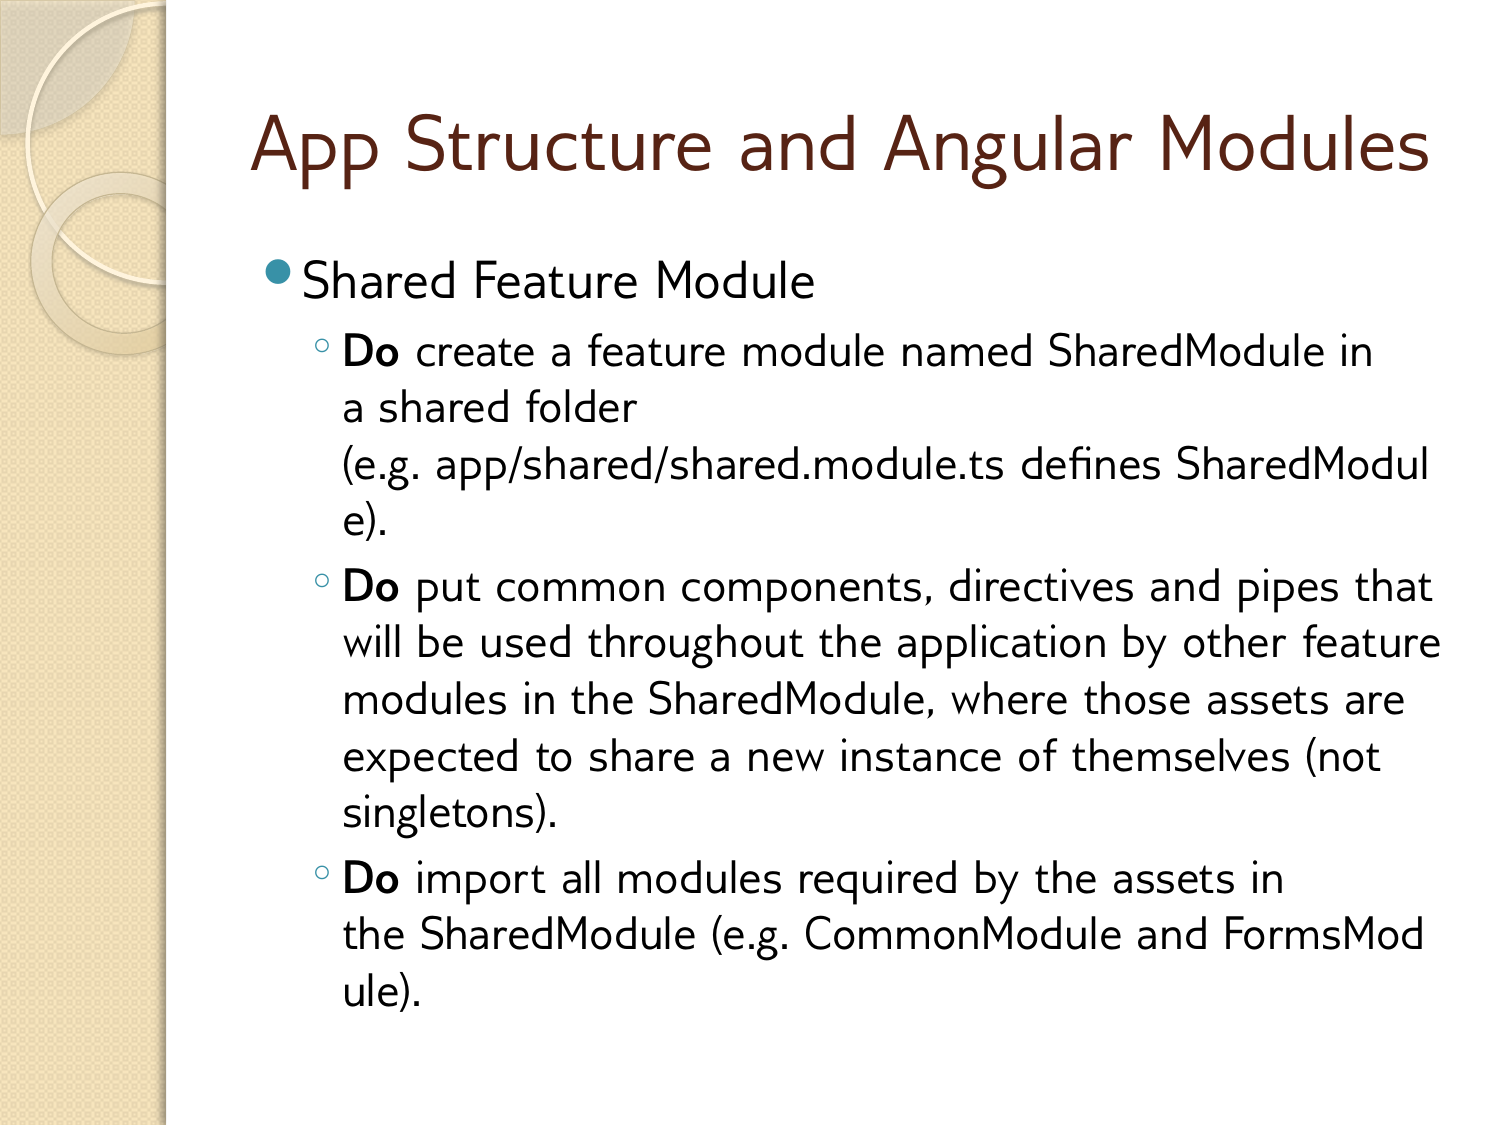

# App Structure and Angular Modules
Shared Feature Module
Do create a feature module named SharedModule in a shared folder (e.g. app/shared/shared.module.ts defines SharedModule).
Do put common components, directives and pipes that will be used throughout the application by other feature modules in the SharedModule, where those assets are expected to share a new instance of themselves (not singletons).
Do import all modules required by the assets in the SharedModule (e.g. CommonModule and FormsModule).